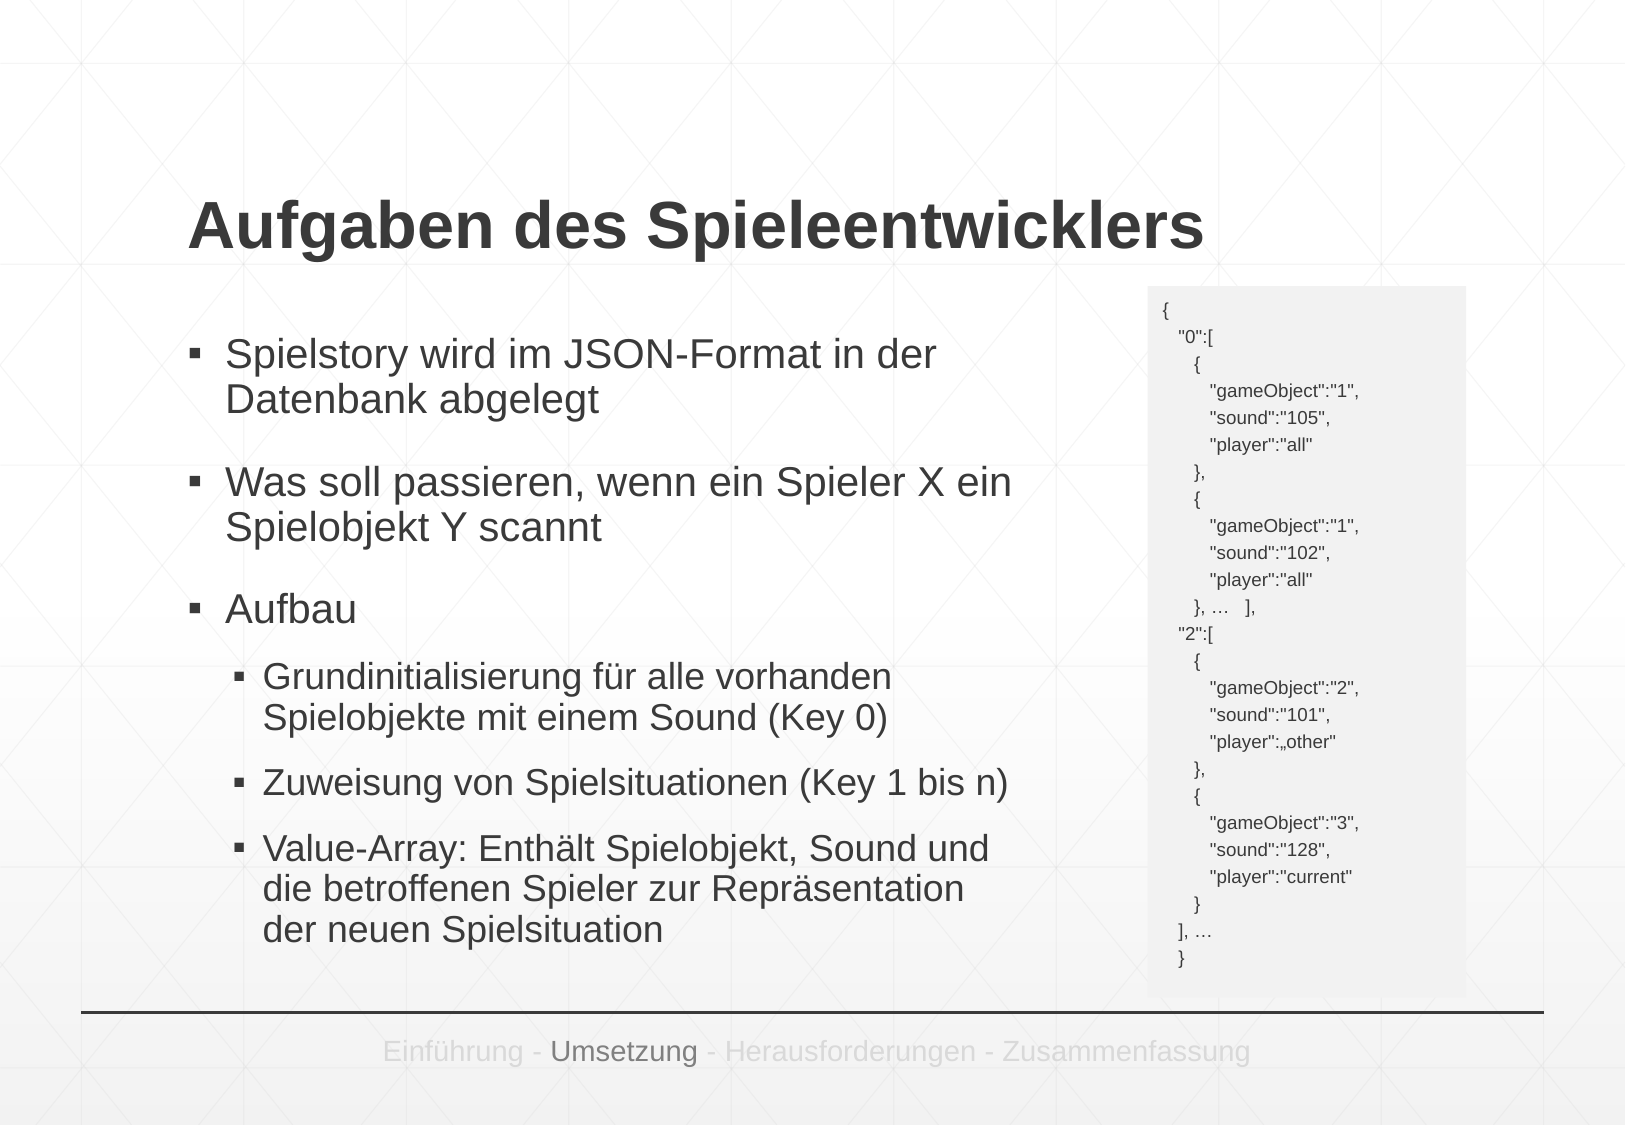

# Aufgaben des Spieleentwicklers
{
   "0":[
      {
         "gameObject":"1",
         "sound":"105",
         "player":"all"
      },
      {
         "gameObject":"1",
         "sound":"102",
         "player":"all"
      }, …   ],
   "2":[
      {
         "gameObject":"2",
         "sound":"101",
         "player":„other"
      },
      {
         "gameObject":"3",
         "sound":"128",
         "player":"current"
      }
   ], …
   }
Spielstory wird im JSON-Format in der Datenbank abgelegt
Was soll passieren, wenn ein Spieler X ein Spielobjekt Y scannt
Aufbau
Grundinitialisierung für alle vorhanden Spielobjekte mit einem Sound (Key 0)
Zuweisung von Spielsituationen (Key 1 bis n)
Value-Array: Enthält Spielobjekt, Sound und die betroffenen Spieler zur Repräsentation der neuen Spielsituation

Einführung - Umsetzung - Herausforderungen - Zusammenfassung